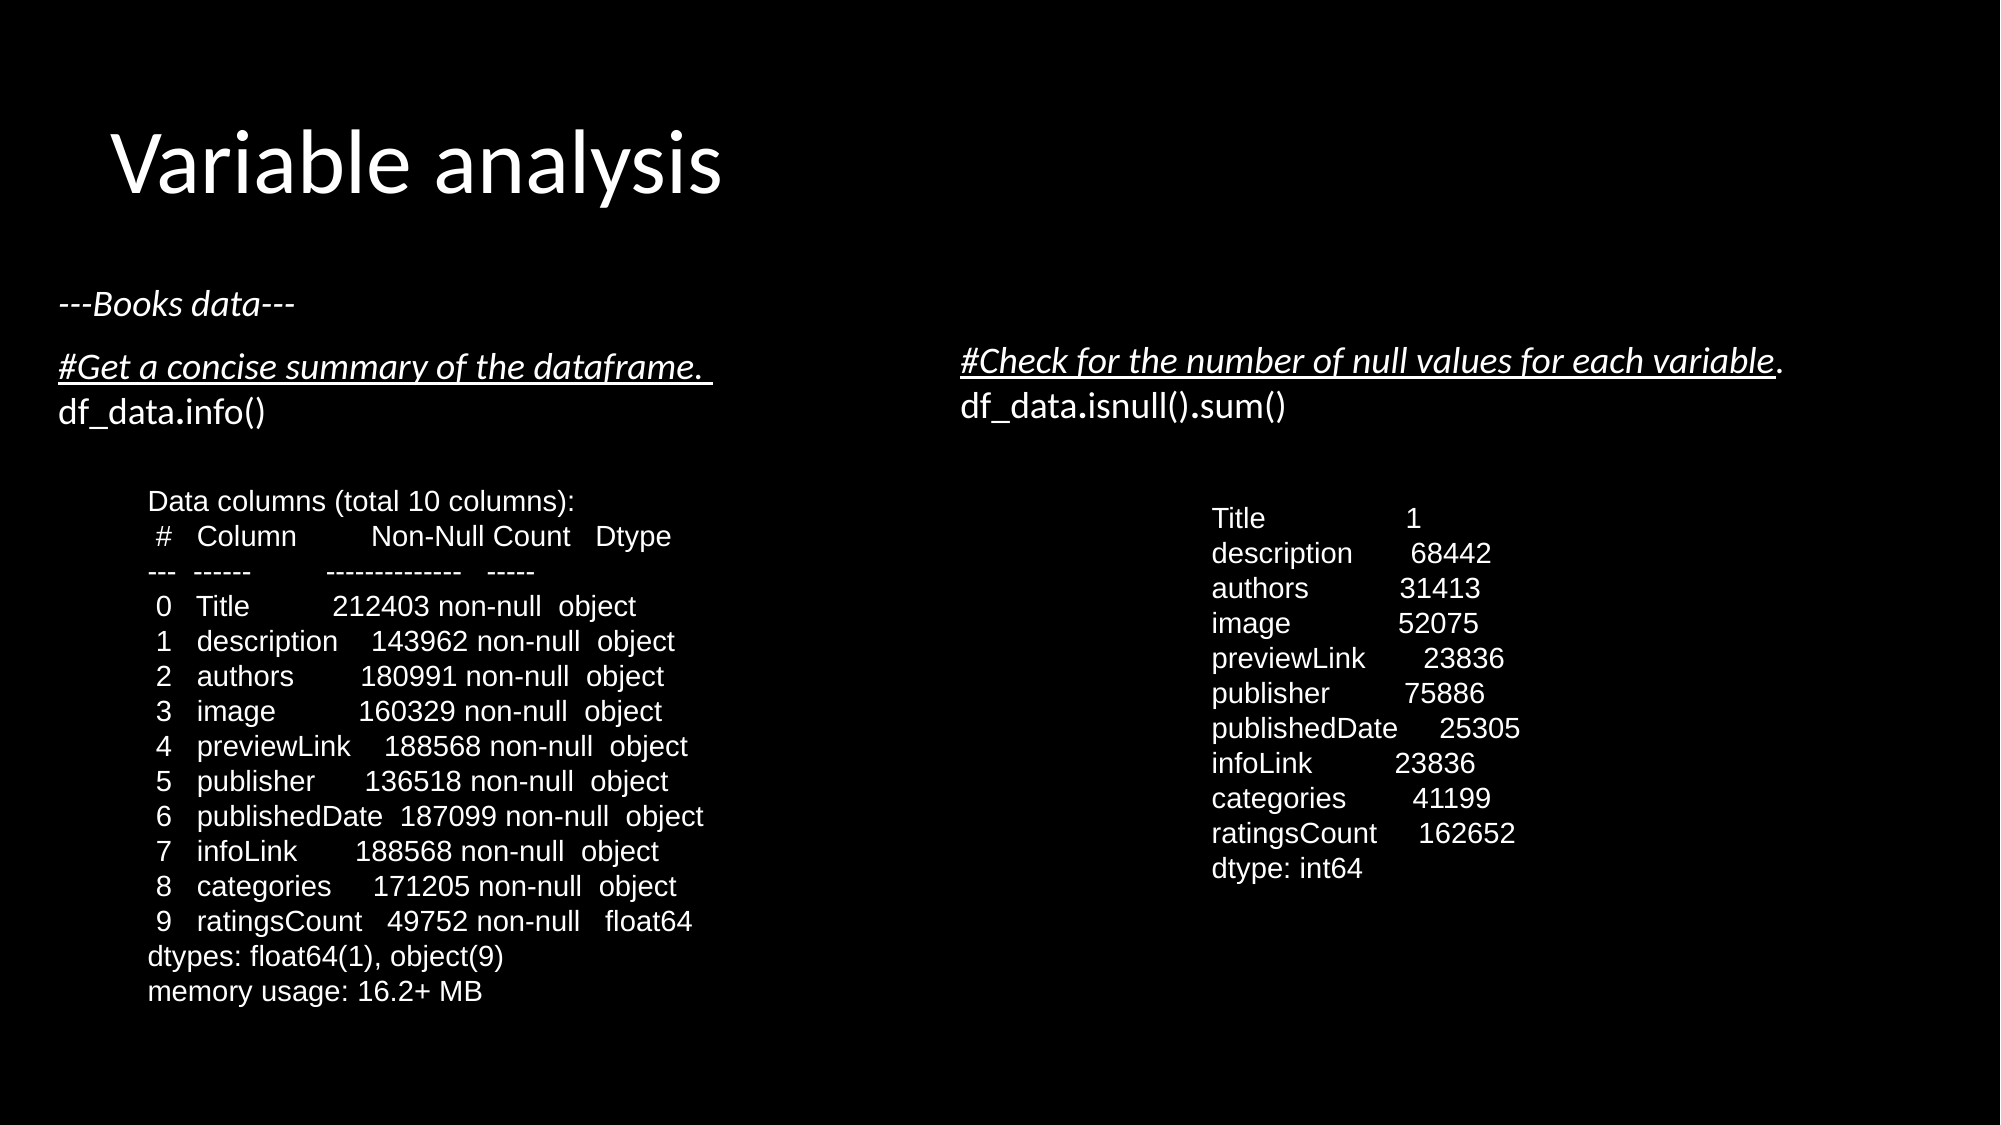

# Variable analysis
---Books data---
#Check for the number of null values for each variable. df_data.isnull().sum()
#Get a concise summary of the dataframe.
df_data.info()
Data columns (total 10 columns):
 #   Column         Non-Null Count   Dtype
---  ------         --------------   -----
 0   Title          212403 non-null  object
 1   description    143962 non-null  object
 2   authors        180991 non-null  object
 3   image          160329 non-null  object
 4   previewLink    188568 non-null  object
 5   publisher      136518 non-null  object
 6   publishedDate  187099 non-null  object
 7   infoLink       188568 non-null  object
 8   categories     171205 non-null  object
 9   ratingsCount   49752 non-null   float64
dtypes: float64(1), object(9)
memory usage: 16.2+ MB

Title                 1
description       68442
authors           31413
image             52075
previewLink       23836
publisher         75886
publishedDate     25305
infoLink          23836
categories        41199
ratingsCount     162652
dtype: int64